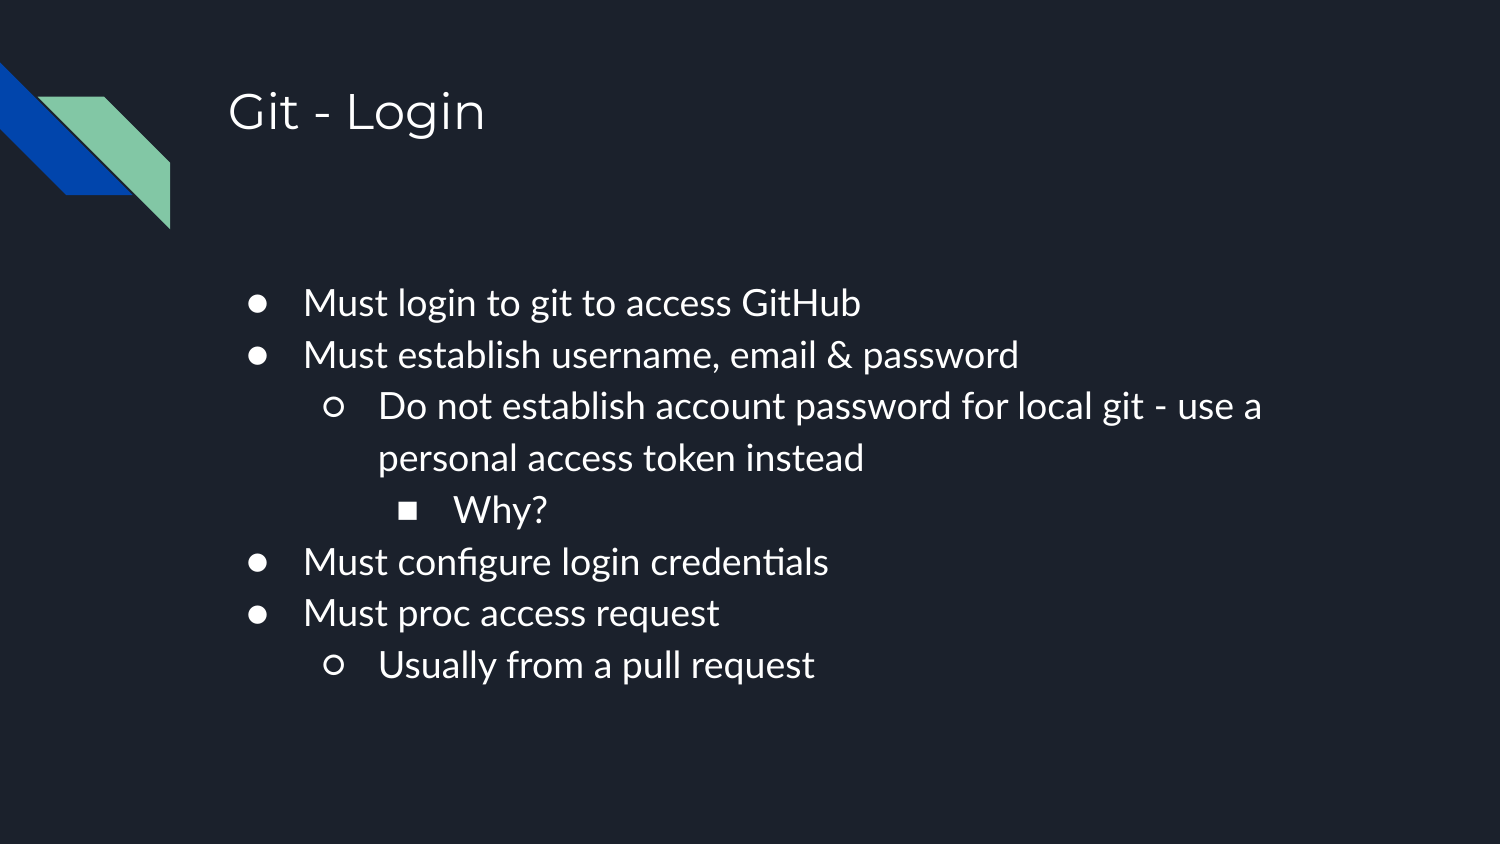

# Git - Login
Must login to git to access GitHub
Must establish username, email & password
Do not establish account password for local git - use a personal access token instead
Why?
Must configure login credentials
Must proc access request
Usually from a pull request